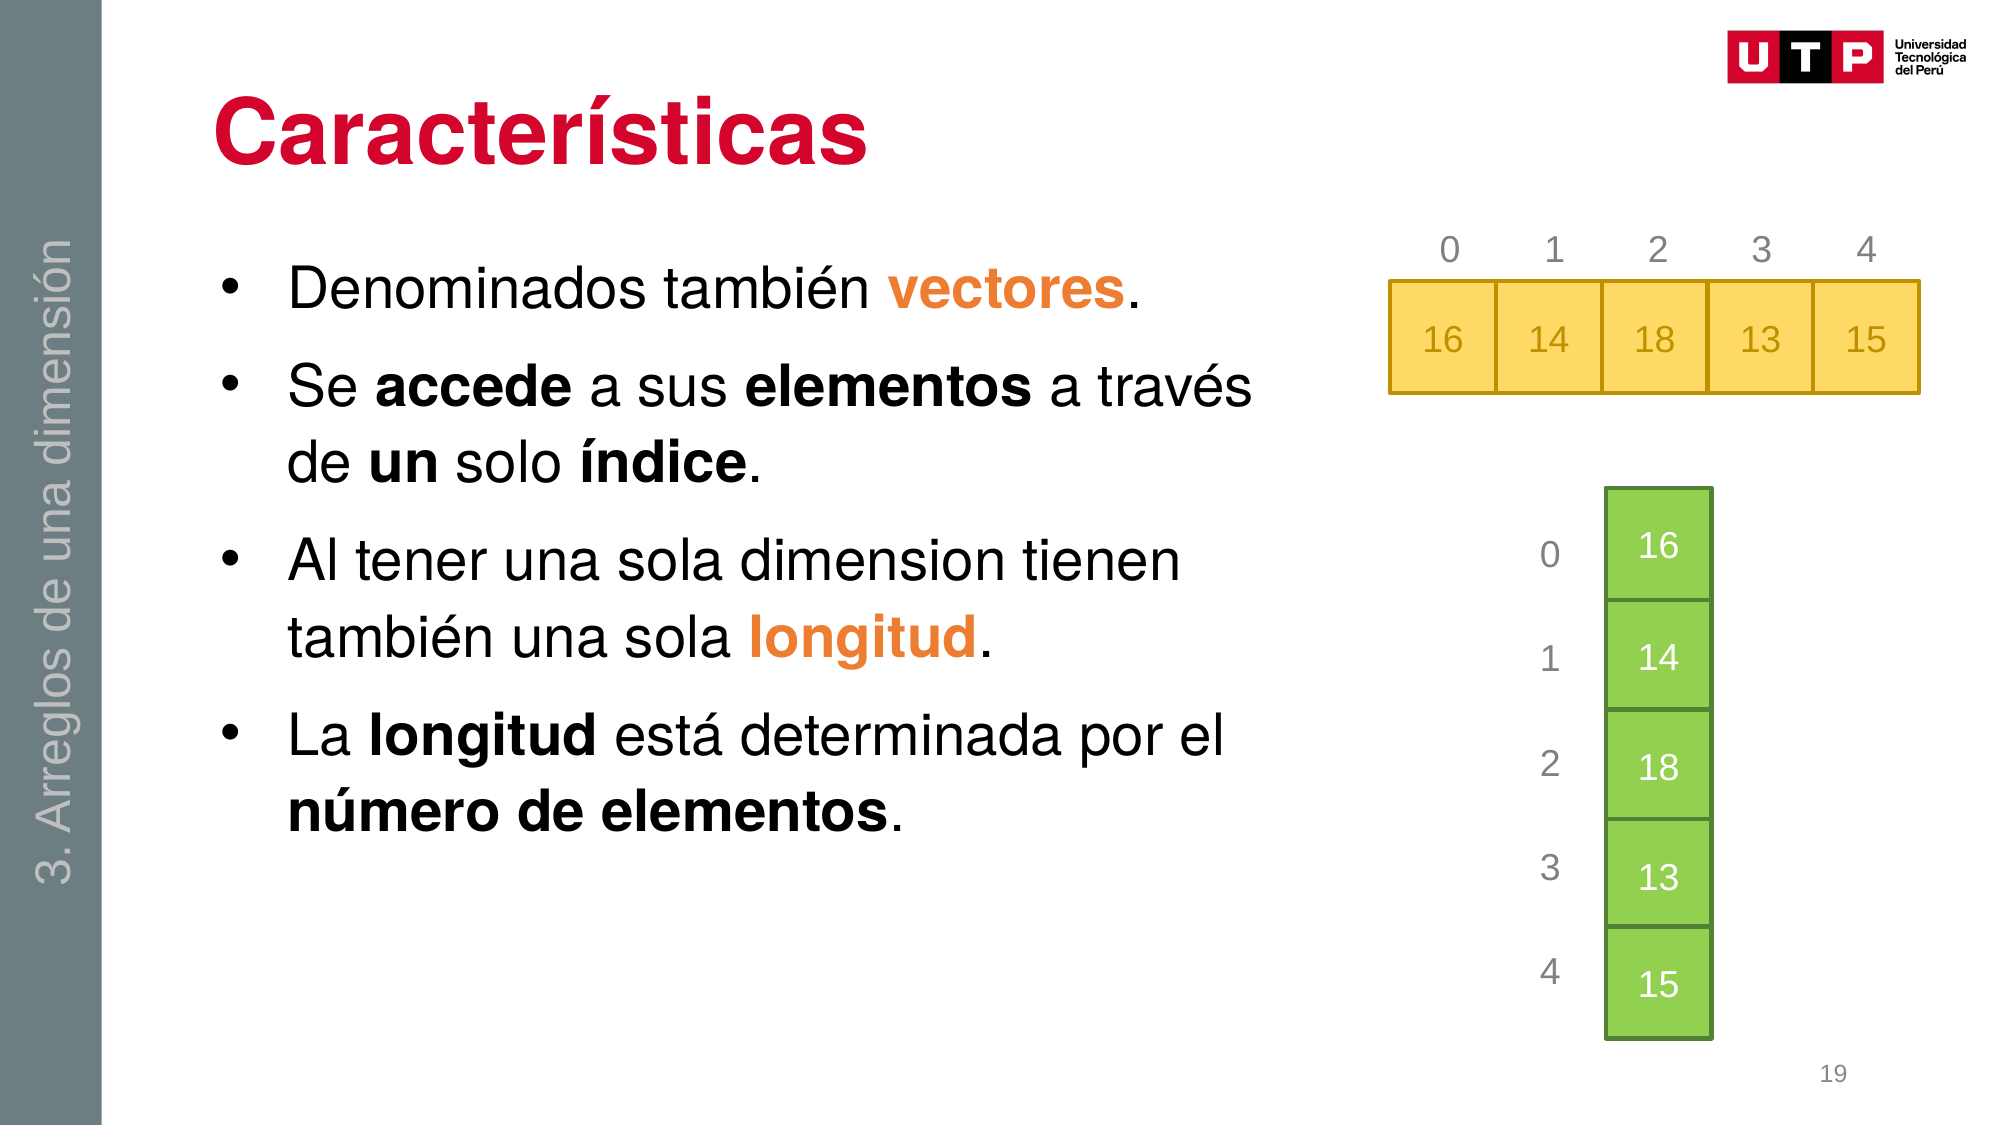

3. Arreglos de una dimensión
# Características
2
3
4
0
1
16
14
18
13
15
Denominados también vectores.
Se accede a sus elementos a través de un solo índice.
Al tener una sola dimension tienen también una sola longitud.
La longitud está determinada por el número de elementos.

16
14
18
13
15
0
1
2
3
4
19